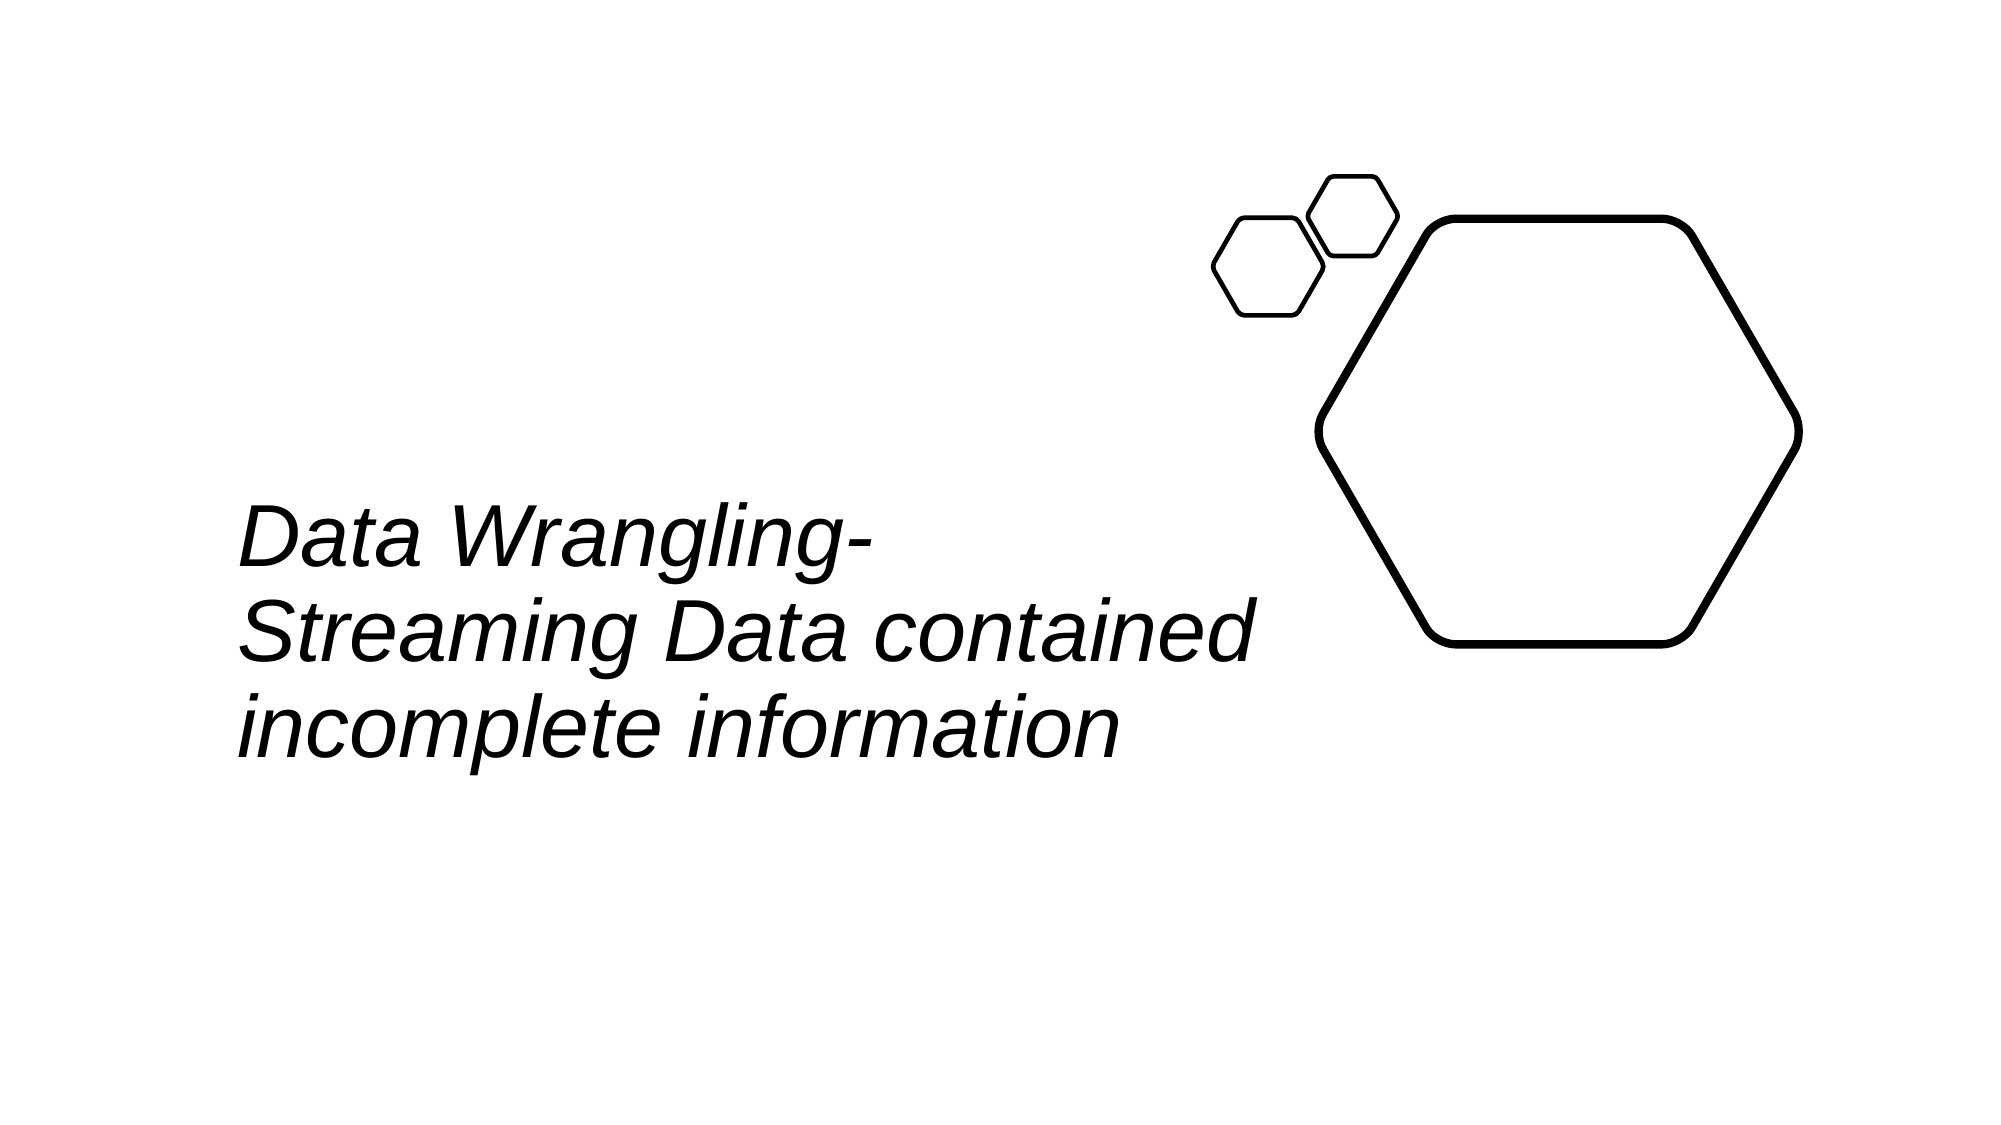

# Data Wrangling- Streaming Data contained incomplete information